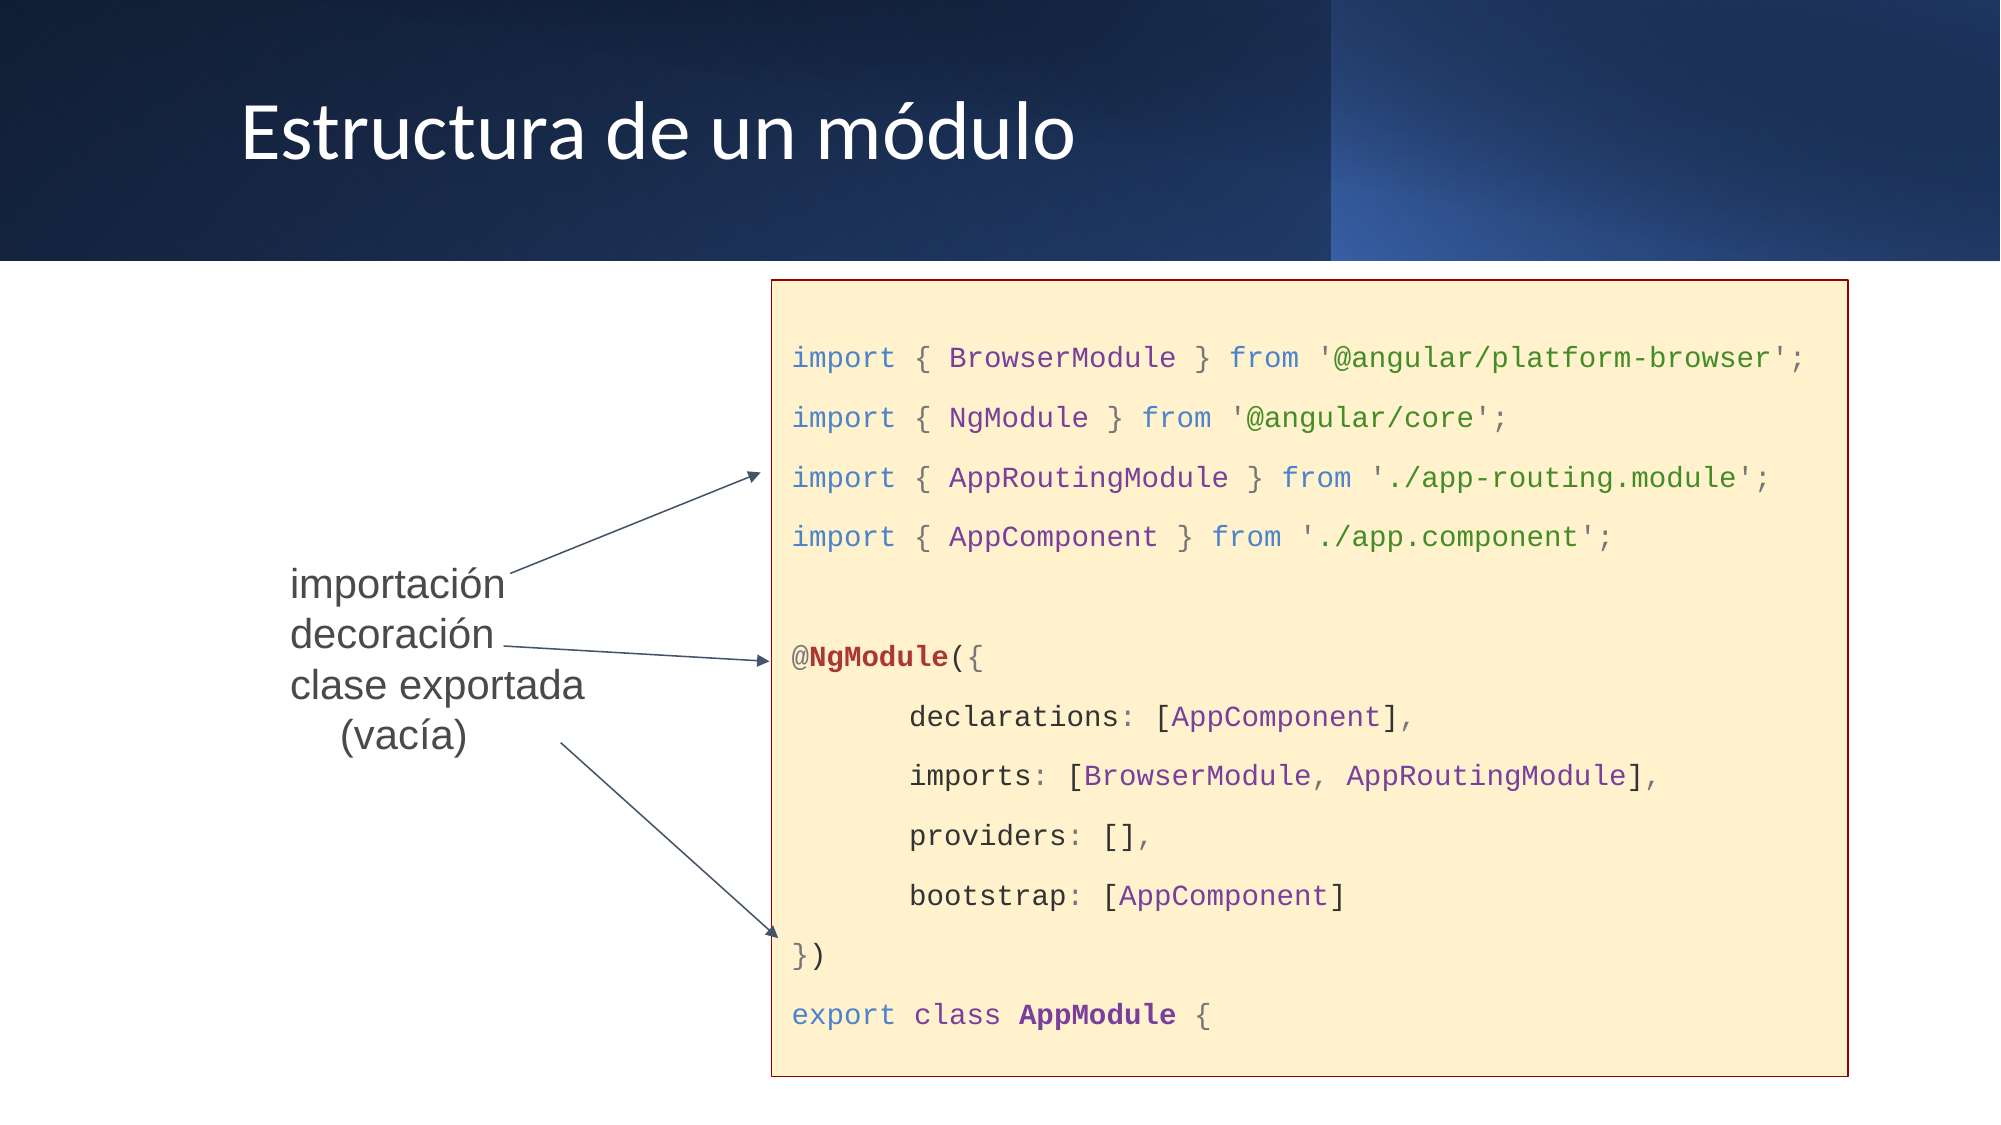

# Estructura de un módulo
import { BrowserModule } from '@angular/platform-browser';
import { NgModule } from '@angular/core';
import { AppRoutingModule } from './app-routing.module';
import { AppComponent } from './app.component';

@NgModule({
 declarations: [AppComponent],
 imports: [BrowserModule, AppRoutingModule],
 providers: [],
 bootstrap: [AppComponent]
})
export class AppModule {
importación
decoración
clase exportada
(vacía)